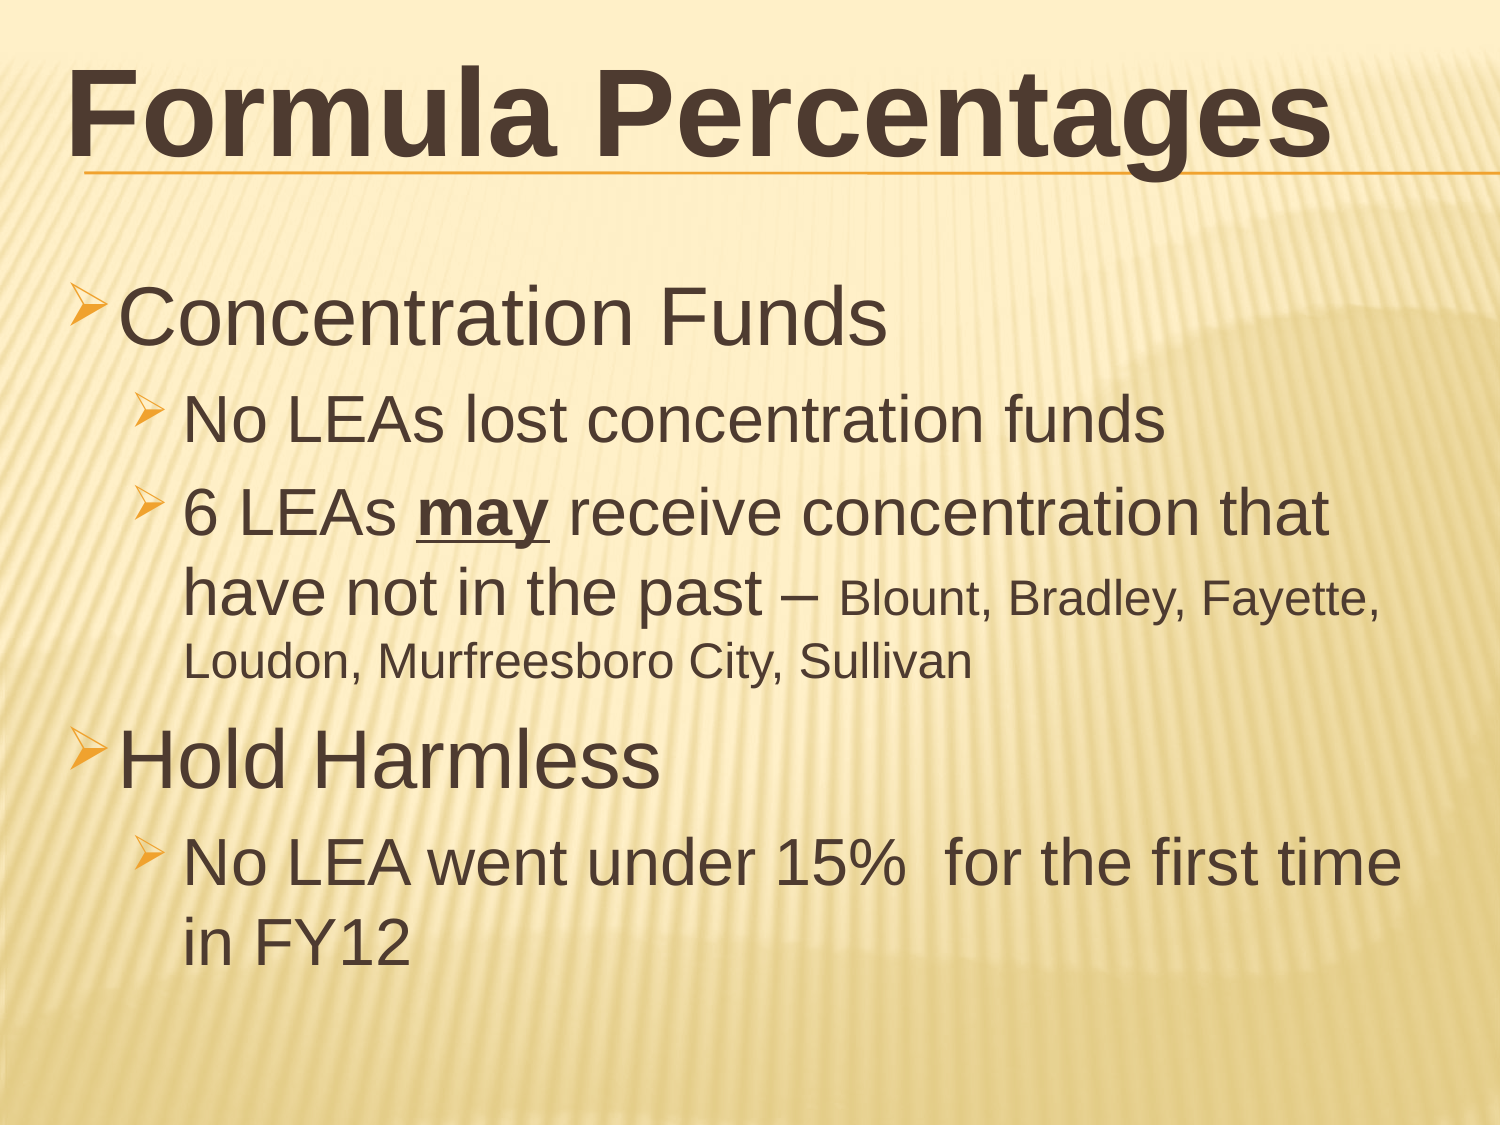

# Formula Percentages
Concentration Funds
No LEAs lost concentration funds
6 LEAs may receive concentration that have not in the past – Blount, Bradley, Fayette, Loudon, Murfreesboro City, Sullivan
Hold Harmless
No LEA went under 15%  for the first time in FY12